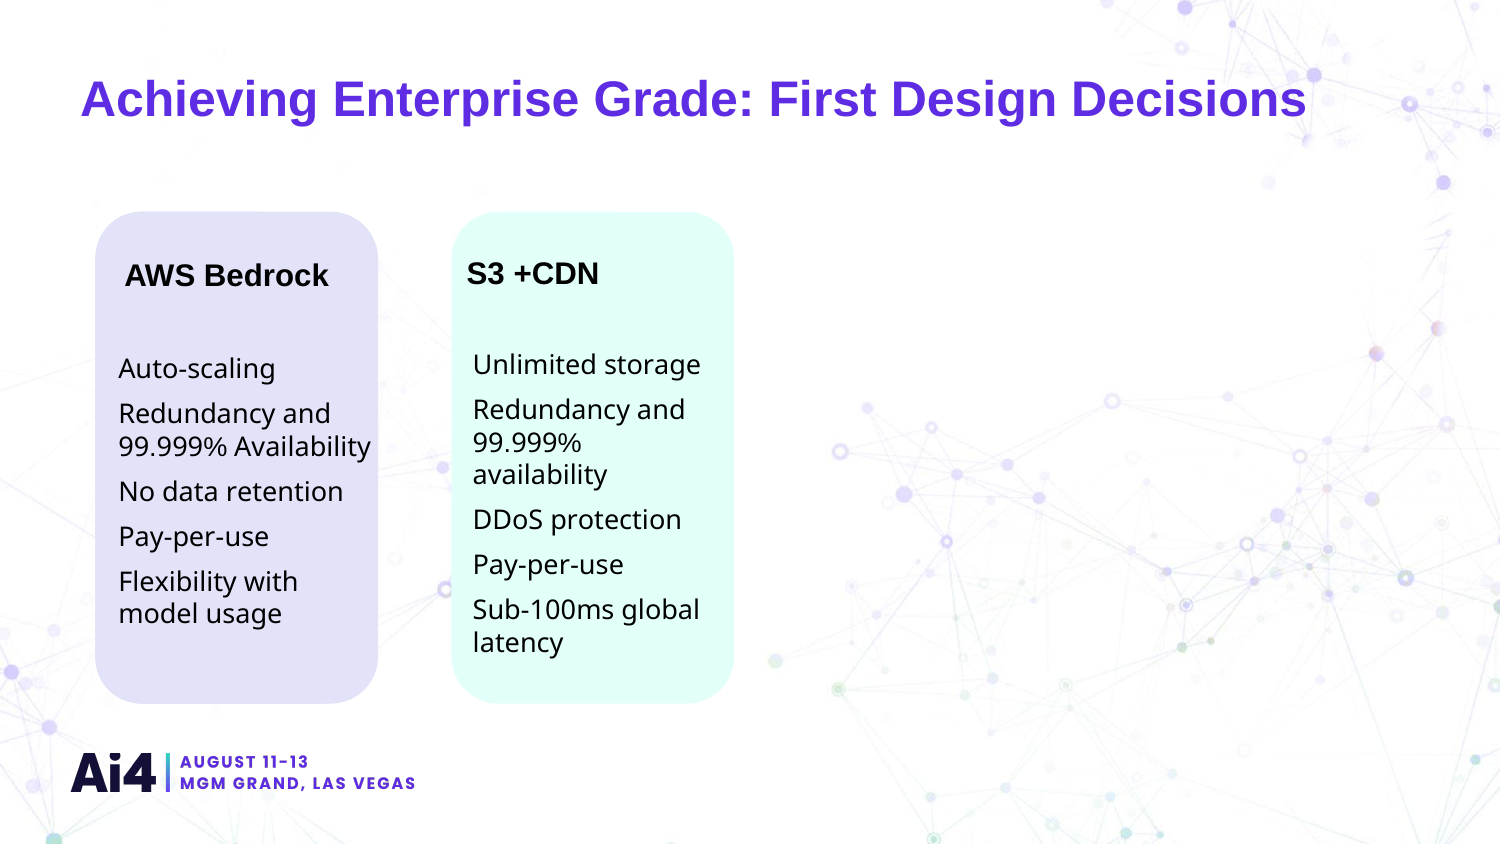

Achieving Enterprise Grade: First Design Decisions

S3 +CDN
AWS Bedrock

AWS Bedrock

Unlimited storage
Redundancy and 99.999% availability
DDoS protection
Pay-per-use
Sub-100ms global latency

Auto-scaling
Redundancy and 99.999% Availability
No data retention
Pay-per-use
Flexibility with model usage
Auto-scaling
Redundancy and 99.999% Availability
No data retention
Pay-per-use
Flexibility with model usage